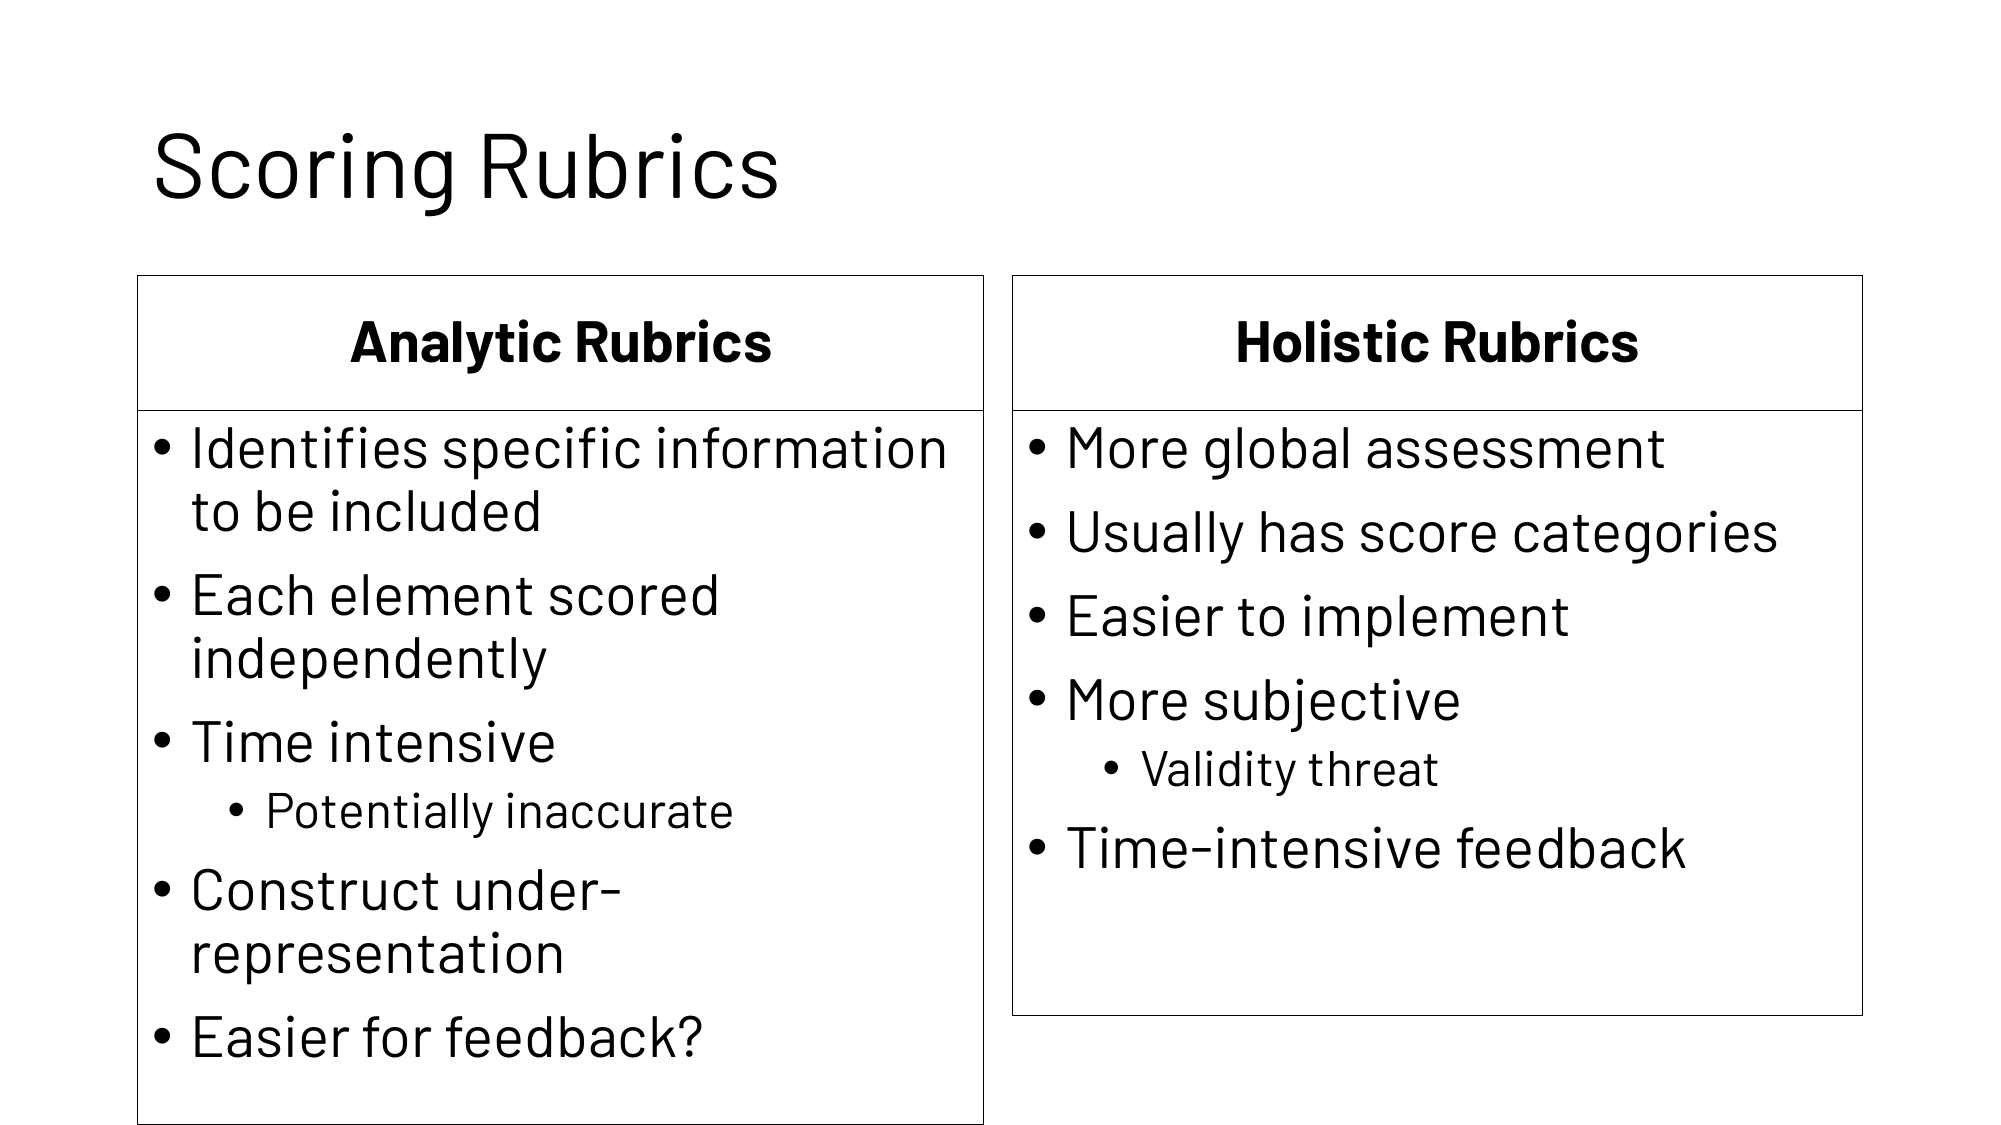

# Scoring Rubrics
Analytic Rubrics
Holistic Rubrics
Identifies specific information to be included
Each element scored independently
Time intensive
Potentially inaccurate
Construct under-representation
Easier for feedback?
More global assessment
Usually has score categories
Easier to implement
More subjective
Validity threat
Time-intensive feedback